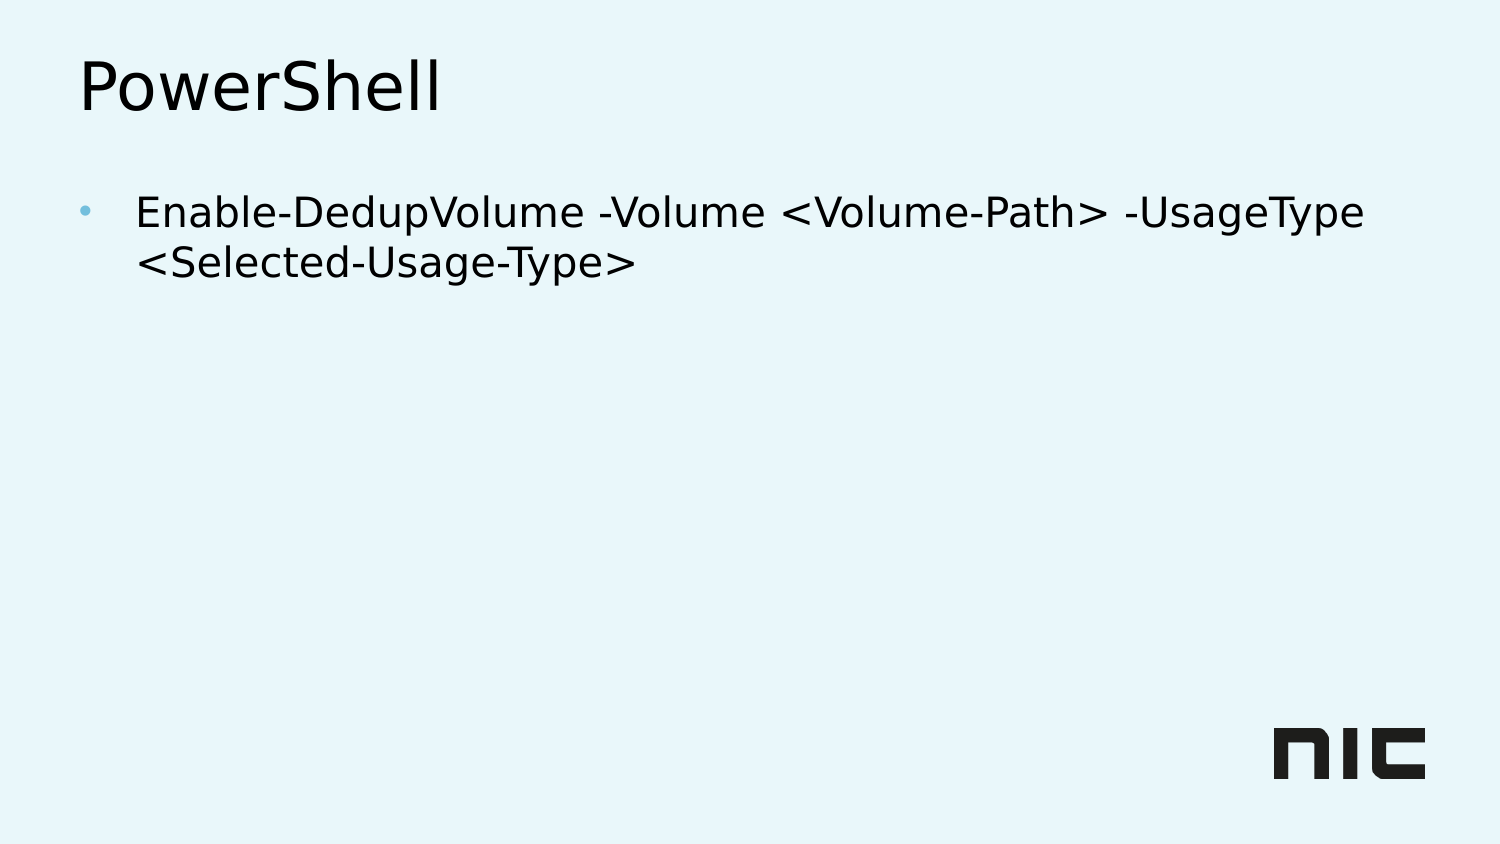

# PowerShell
Enable-DedupVolume -Volume <Volume-Path> -UsageType <Selected-Usage-Type>